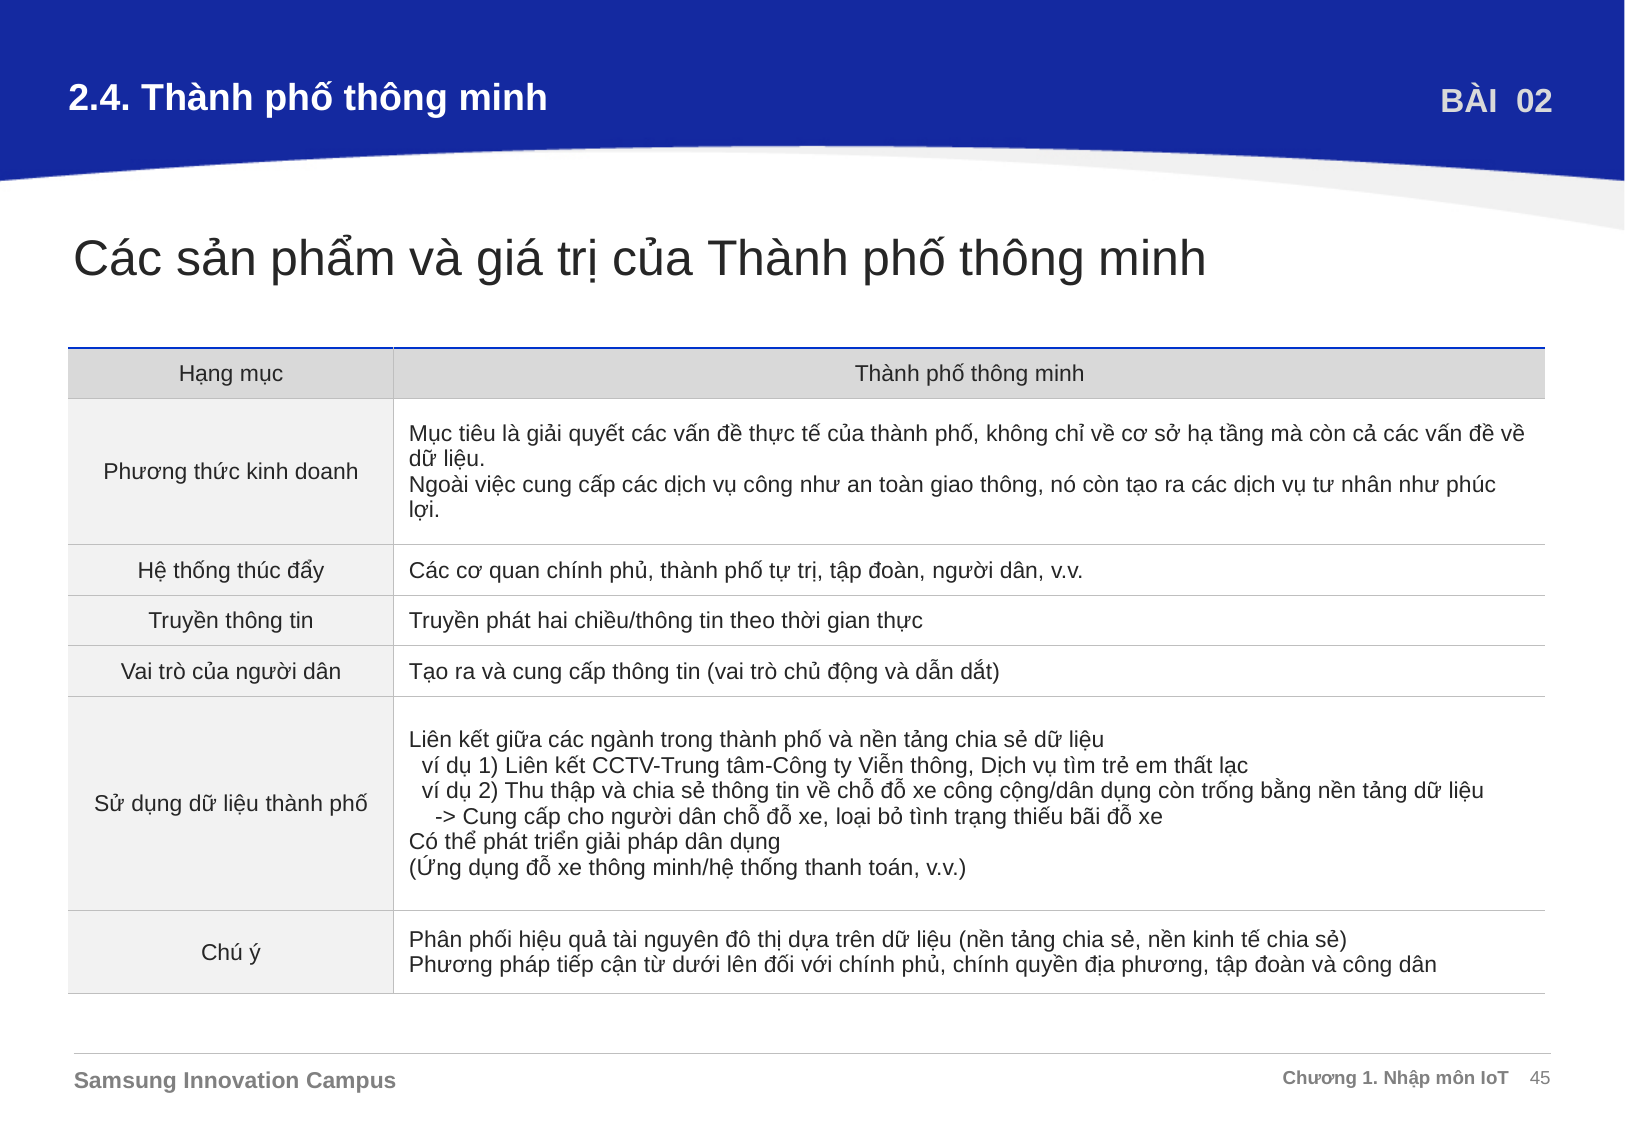

2.4. Thành phố thông minh

BÀI  02
Các sản phẩm và giá trị của Thành phố thông minh
| Hạng mục | Thành phố thông minh |
| --- | --- |
| Phương thức kinh doanh | Mục tiêu là giải quyết các vấn đề thực tế của thành phố, không chỉ về cơ sở hạ tầng mà còn cả các vấn đề về dữ liệu. Ngoài việc cung cấp các dịch vụ công như an toàn giao thông, nó còn tạo ra các dịch vụ tư nhân như phúc lợi. |
| Hệ thống thúc đẩy | Các cơ quan chính phủ, thành phố tự trị, tập đoàn, người dân, v.v. |
| Truyền thông tin | Truyền phát hai chiều/thông tin theo thời gian thực |
| Vai trò của người dân | Tạo ra và cung cấp thông tin (vai trò chủ động và dẫn dắt) |
| Sử dụng dữ liệu thành phố | Liên kết giữa các ngành trong thành phố và nền tảng chia sẻ dữ liệu ví dụ 1) Liên kết CCTV-Trung tâm-Công ty Viễn thông, Dịch vụ tìm trẻ em thất lạc ví dụ 2) Thu thập và chia sẻ thông tin về chỗ đỗ xe công cộng/dân dụng còn trống bằng nền tảng dữ liệu -> Cung cấp cho người dân chỗ đỗ xe, loại bỏ tình trạng thiếu bãi đỗ xe Có thể phát triển giải pháp dân dụng (Ứng dụng đỗ xe thông minh/hệ thống thanh toán, v.v.) |
| Chú ý | Phân phối hiệu quả tài nguyên đô thị dựa trên dữ liệu (nền tảng chia sẻ, nền kinh tế chia sẻ) Phương pháp tiếp cận từ dưới lên đối với chính phủ, chính quyền địa phương, tập đoàn và công dân |